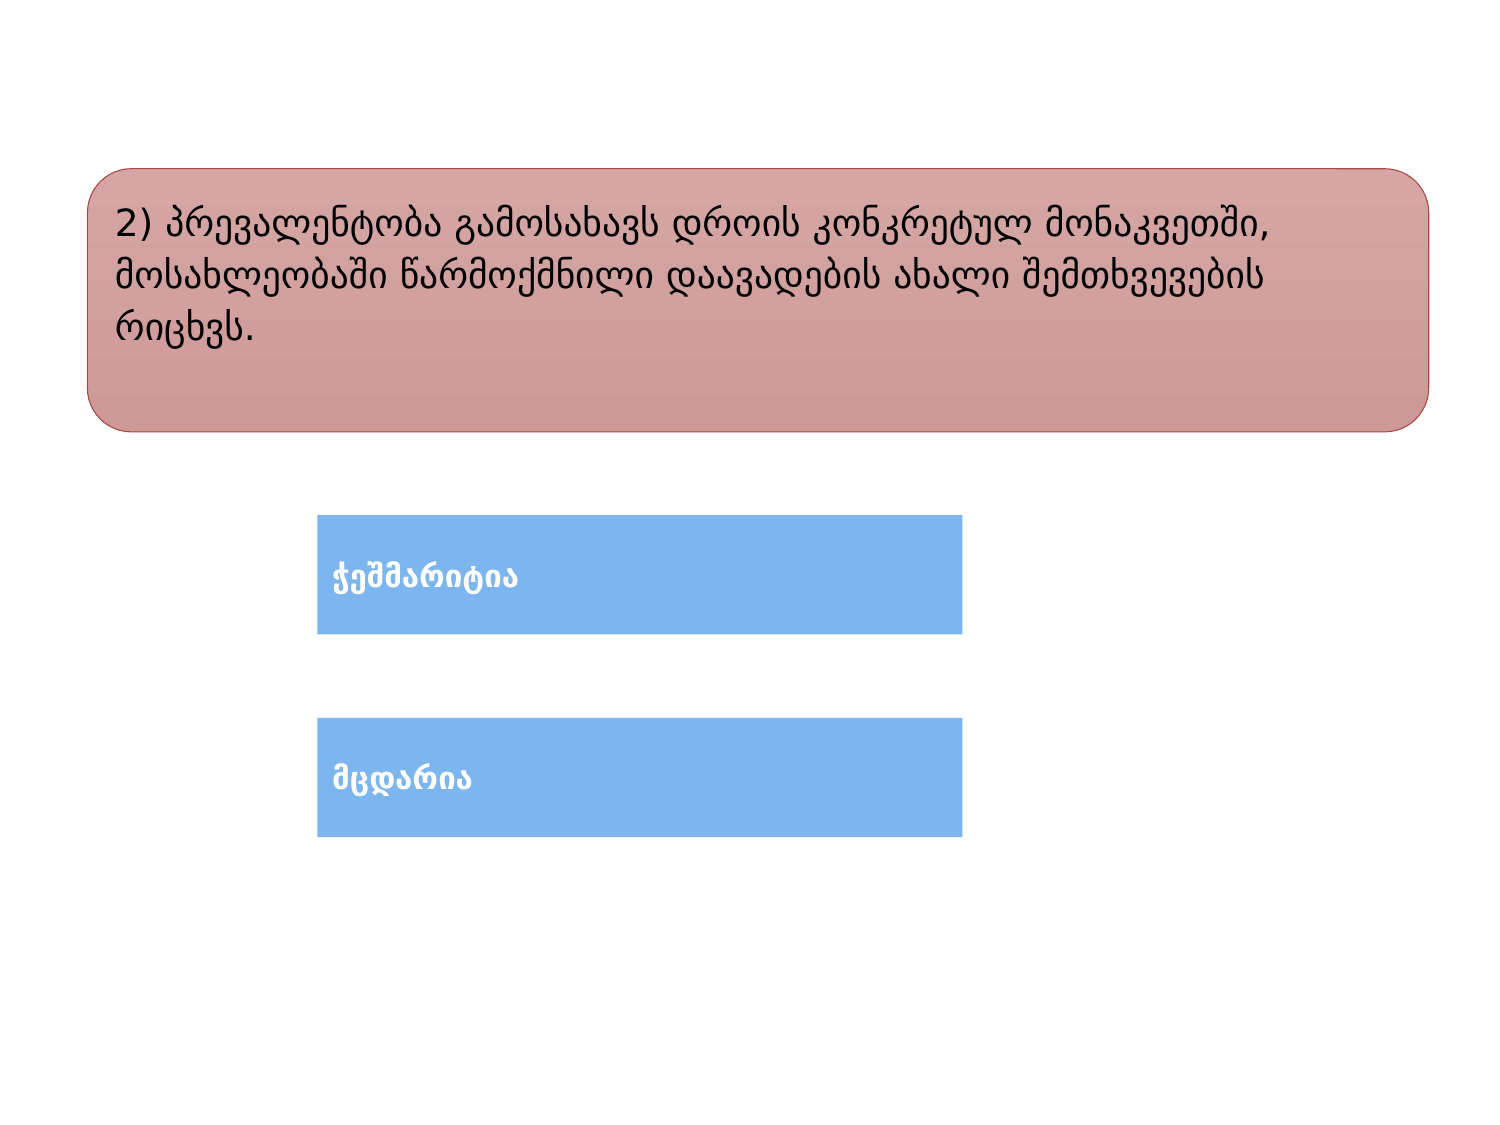

2) პრევალენტობა გამოსახავს დროის კონკრეტულ მონაკვეთში, მოსახლეობაში წარმოქმნილი დაავადების ახალი შემთხვევების რიცხვს.

ჭეშმარიტია
მცდარია